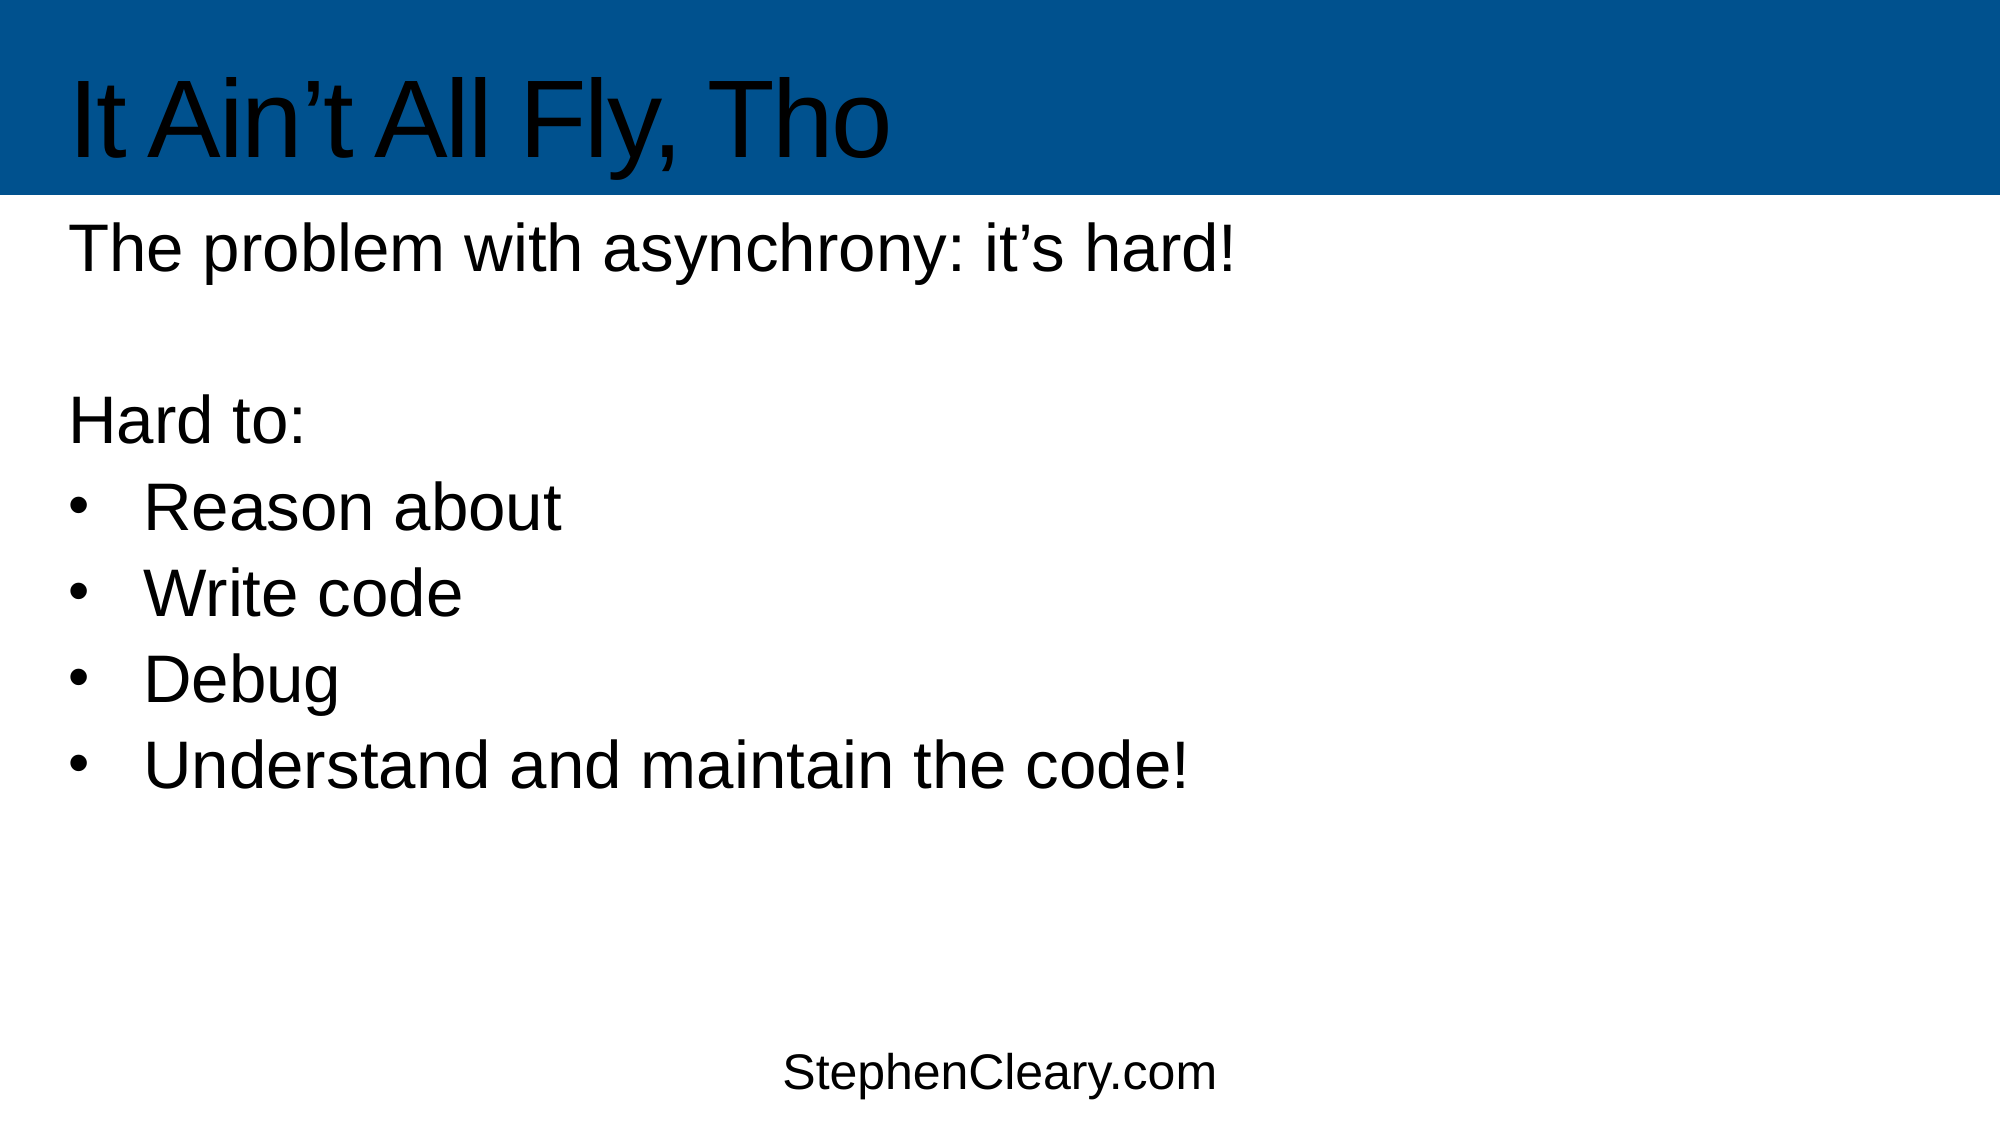

# It Ain’t All Fly, Tho
The problem with asynchrony: it’s hard!

Hard to:
Reason about
Write code
Debug
Understand and maintain the code!